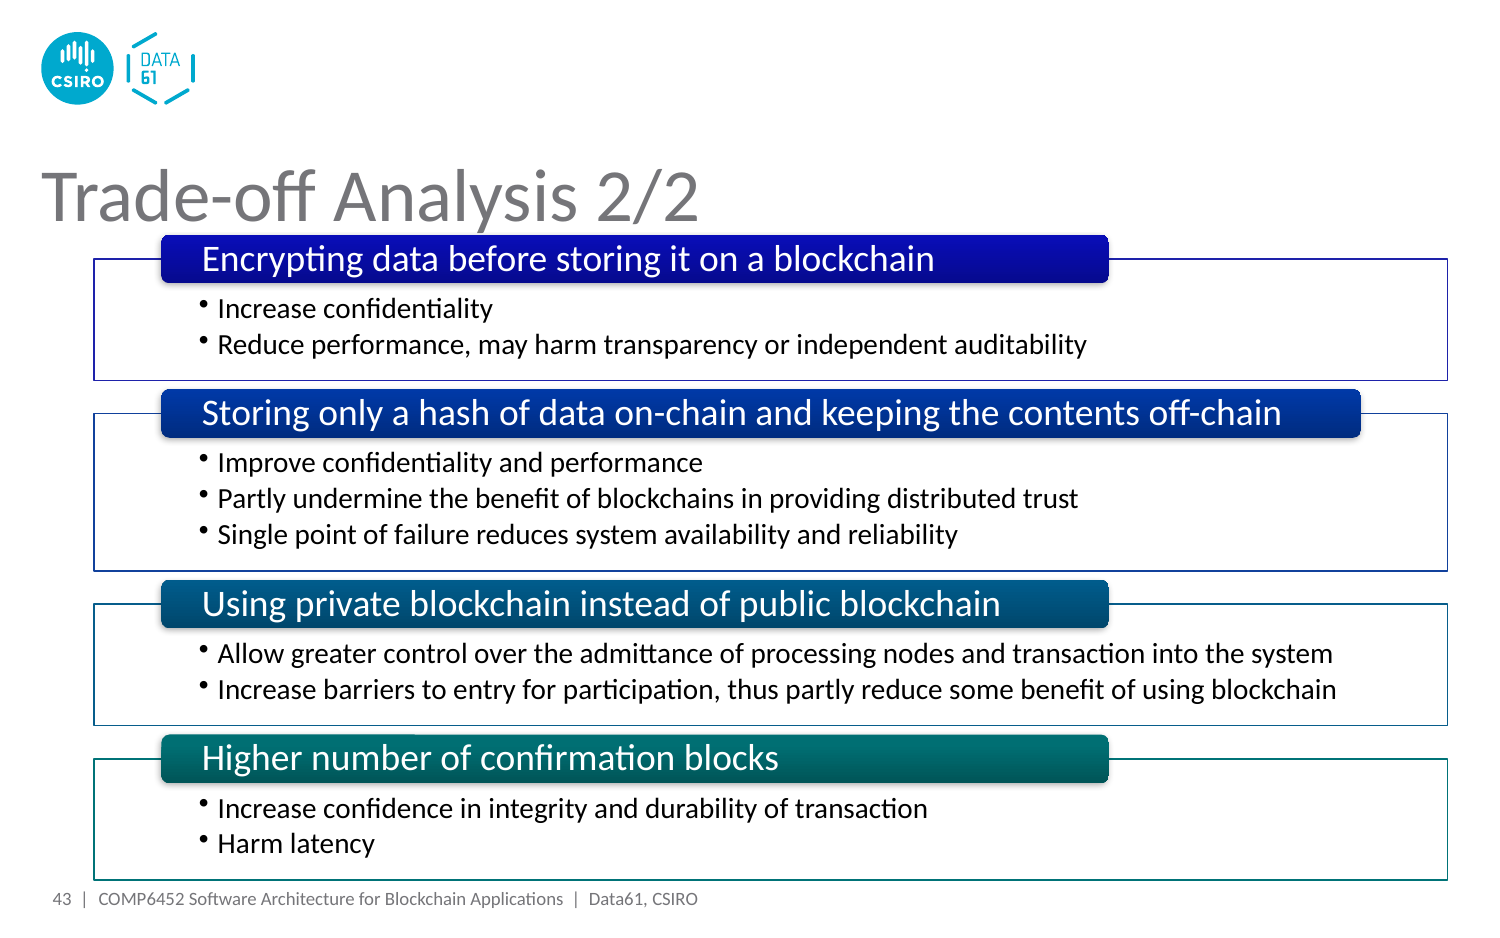

# Trade-off Analysis 2/2

Increase confidentiality
Reduce performance, may harm transparency or independent auditability
Encrypting data before storing it on a blockchain
Improve confidentiality and performance
Partly undermine the benefit of blockchains in providing distributed trust
Single point of failure reduces system availability and reliability
Storing only a hash of data on-chain and keeping the contents off-chain
Allow greater control over the admittance of processing nodes and transaction into the system
Increase barriers to entry for participation, thus partly reduce some benefit of using blockchain
Using private blockchain instead of public blockchain
Increase confidence in integrity and durability of transaction
Harm latency
Higher number of confirmation blocks
43  |
COMP6452 Software Architecture for Blockchain Applications  |  Data61, CSIRO